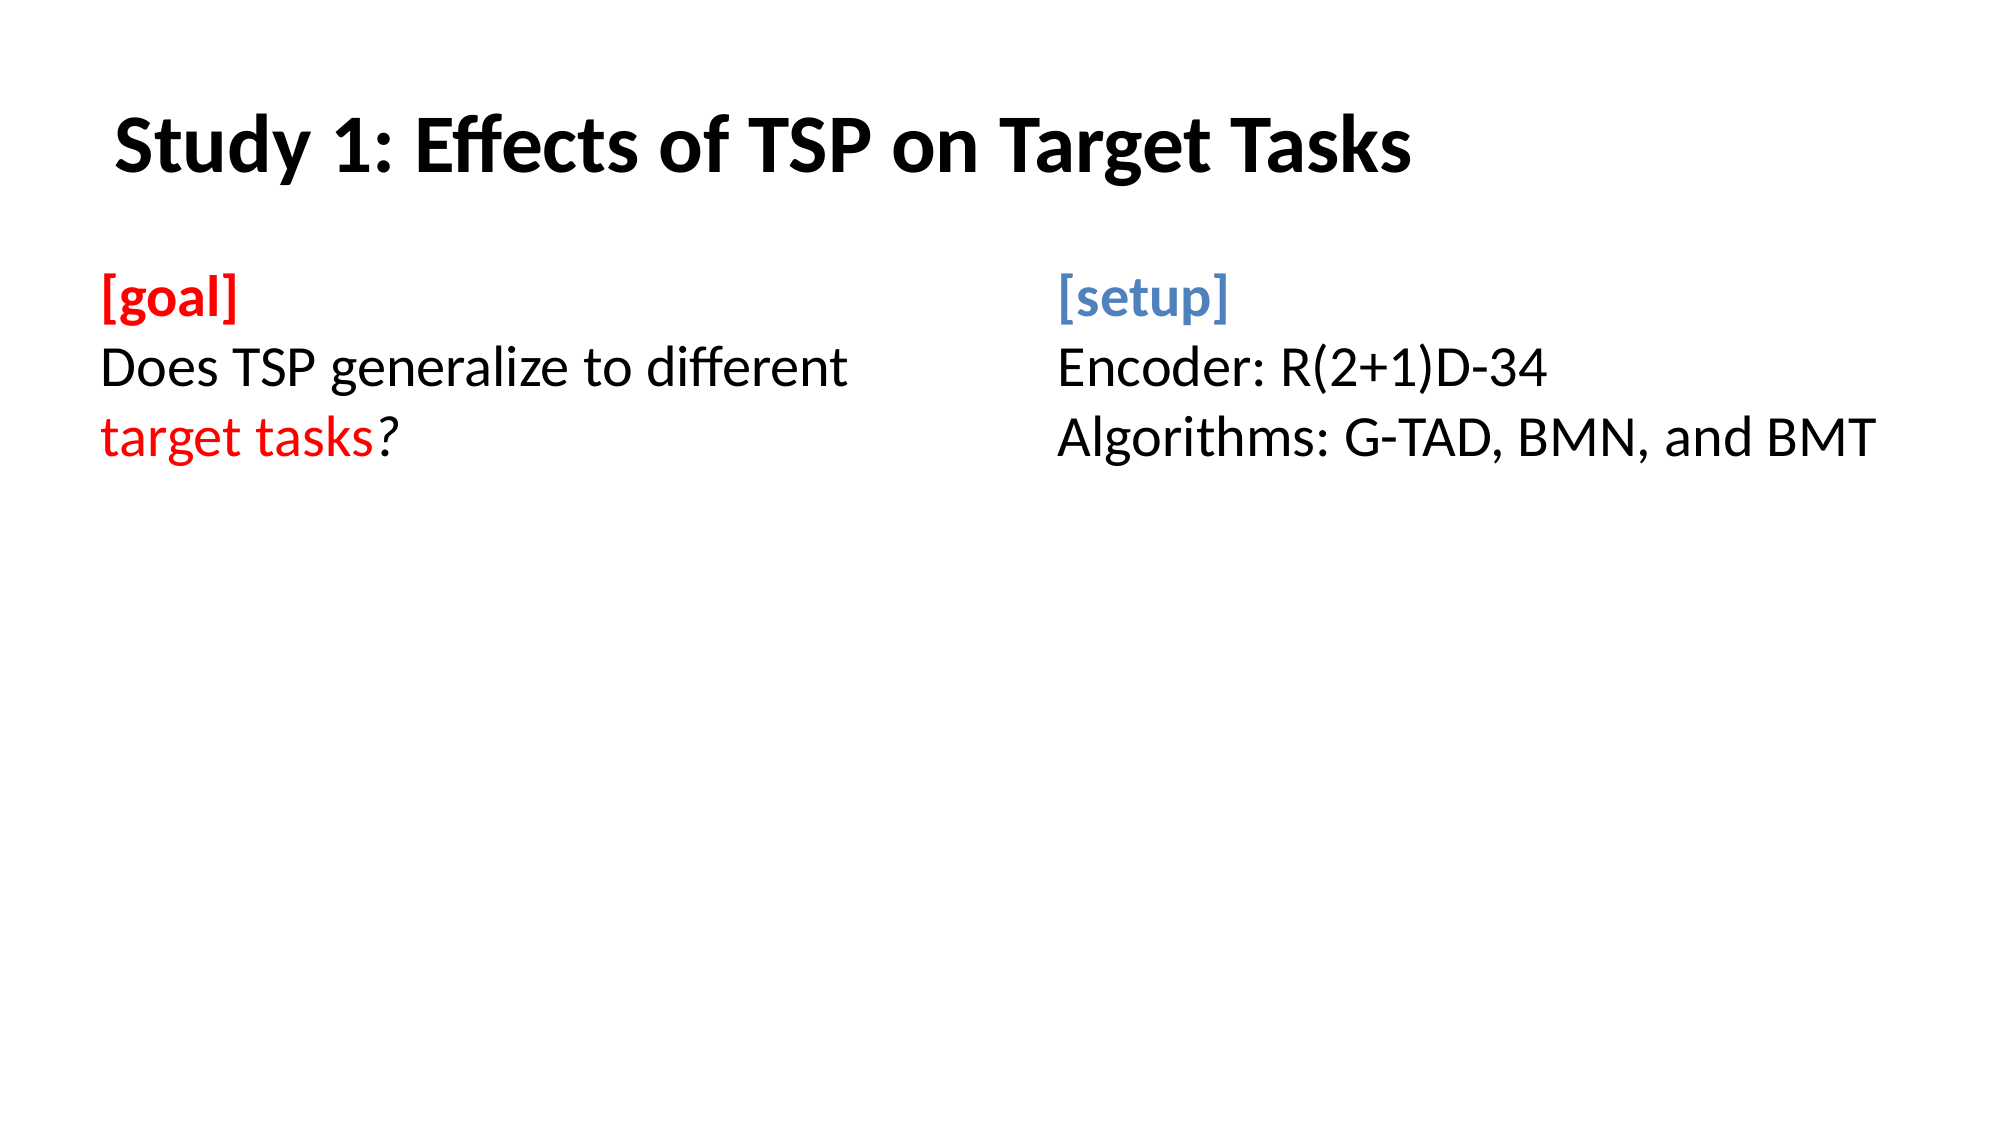

# Study 1: Effects of TSP on Target Tasks
[goal]
Does TSP generalize to different target tasks?
[setup]
Encoder: R(2+1)D-34
Algorithms: G-TAD, BMN, and BMT